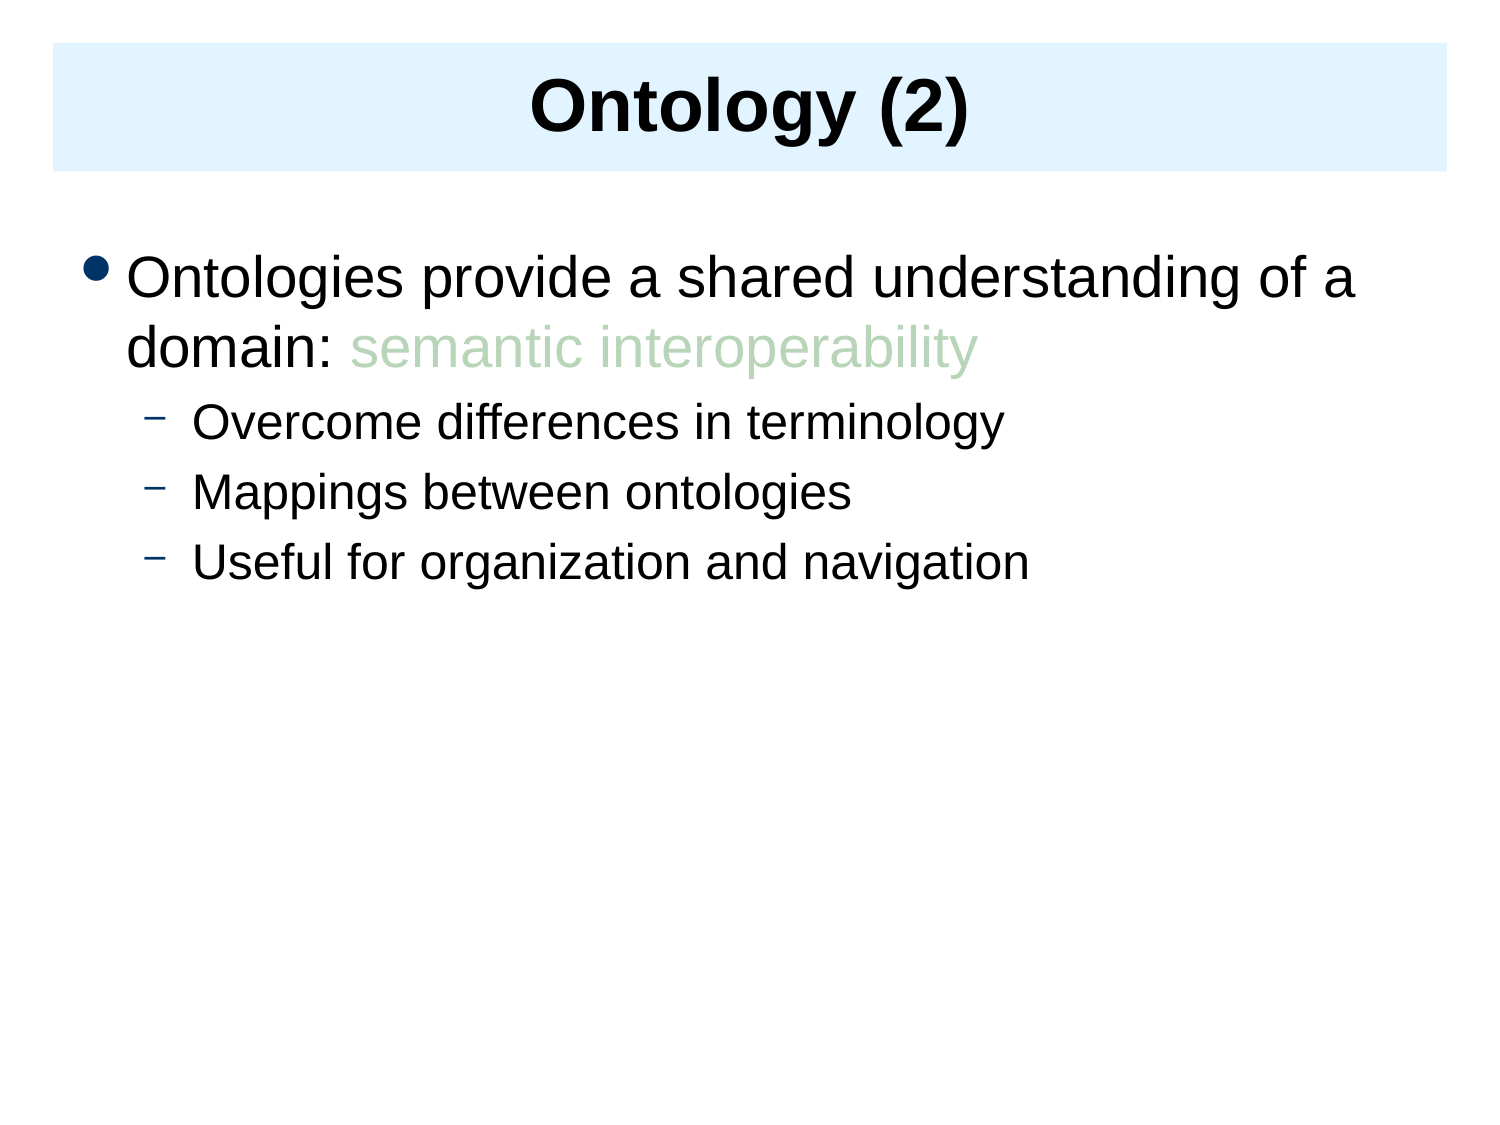

# Ontology (2)
Ontologies provide a shared understanding of a domain: semantic interoperability
Overcome differences in terminology
Mappings between ontologies
Useful for organization and navigation